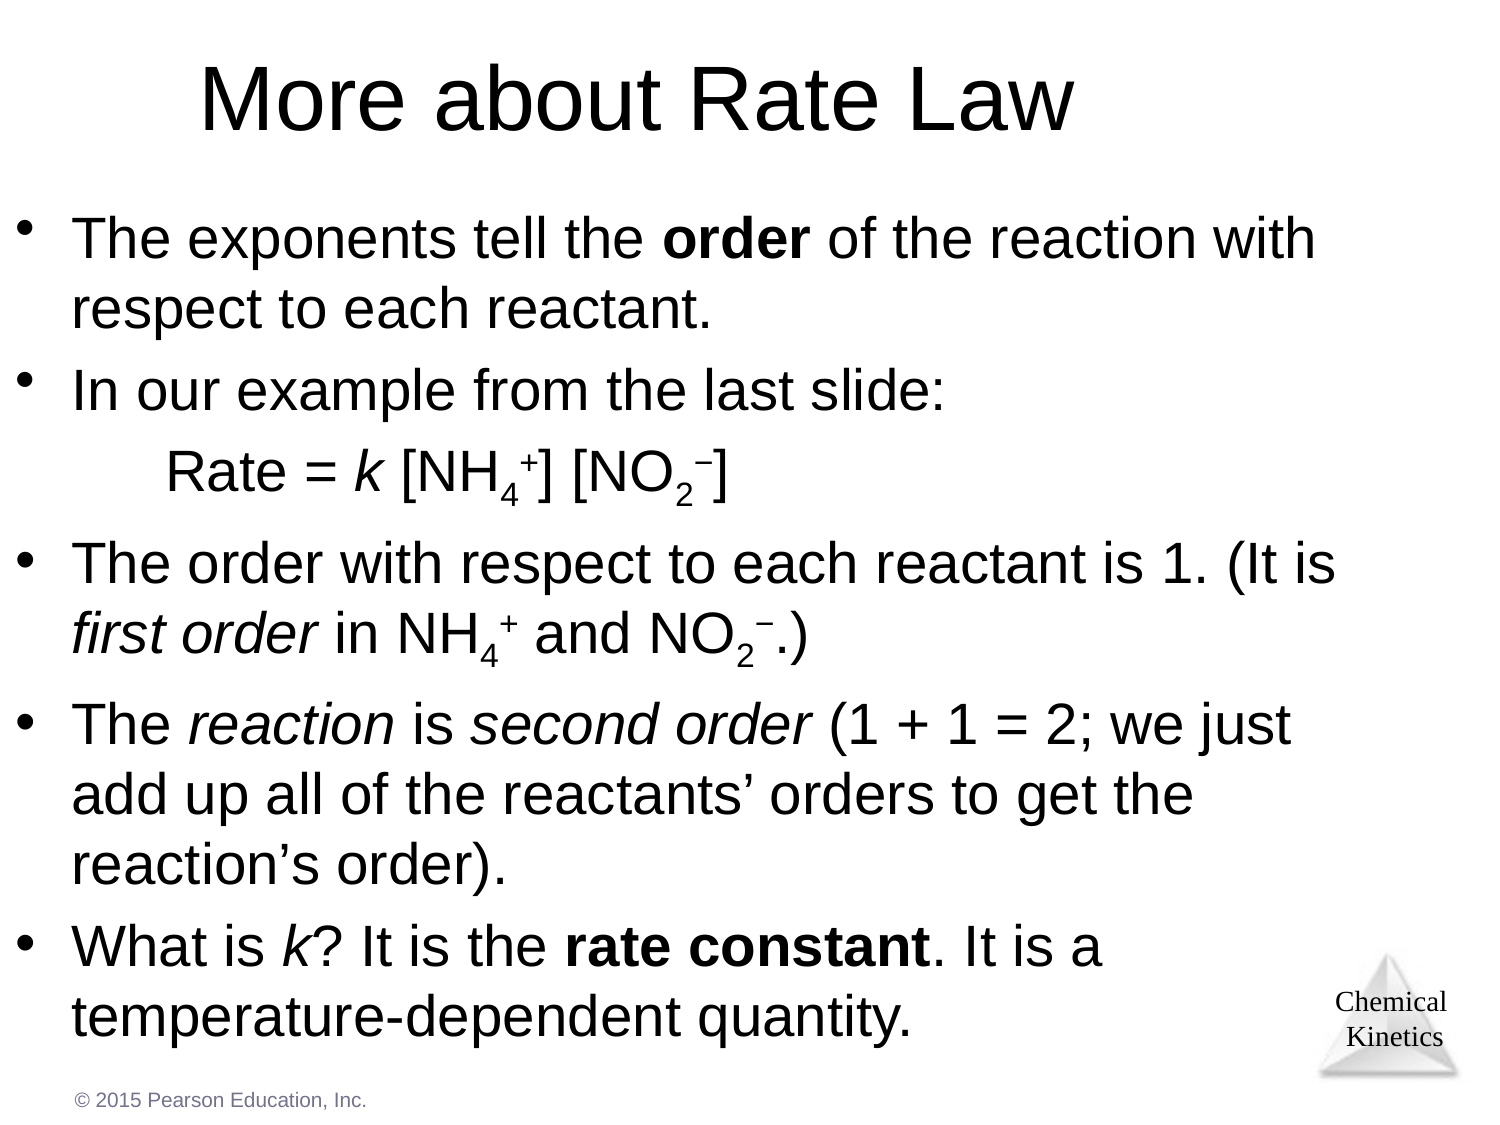

More about Rate Law
The exponents tell the order of the reaction with respect to each reactant.
In our example from the last slide:
	Rate = k [NH4+] [NO2−]
The order with respect to each reactant is 1. (It is first order in NH4+ and NO2−.)
The reaction is second order (1 + 1 = 2; we just add up all of the reactants’ orders to get the reaction’s order).
What is k? It is the rate constant. It is a temperature-dependent quantity.